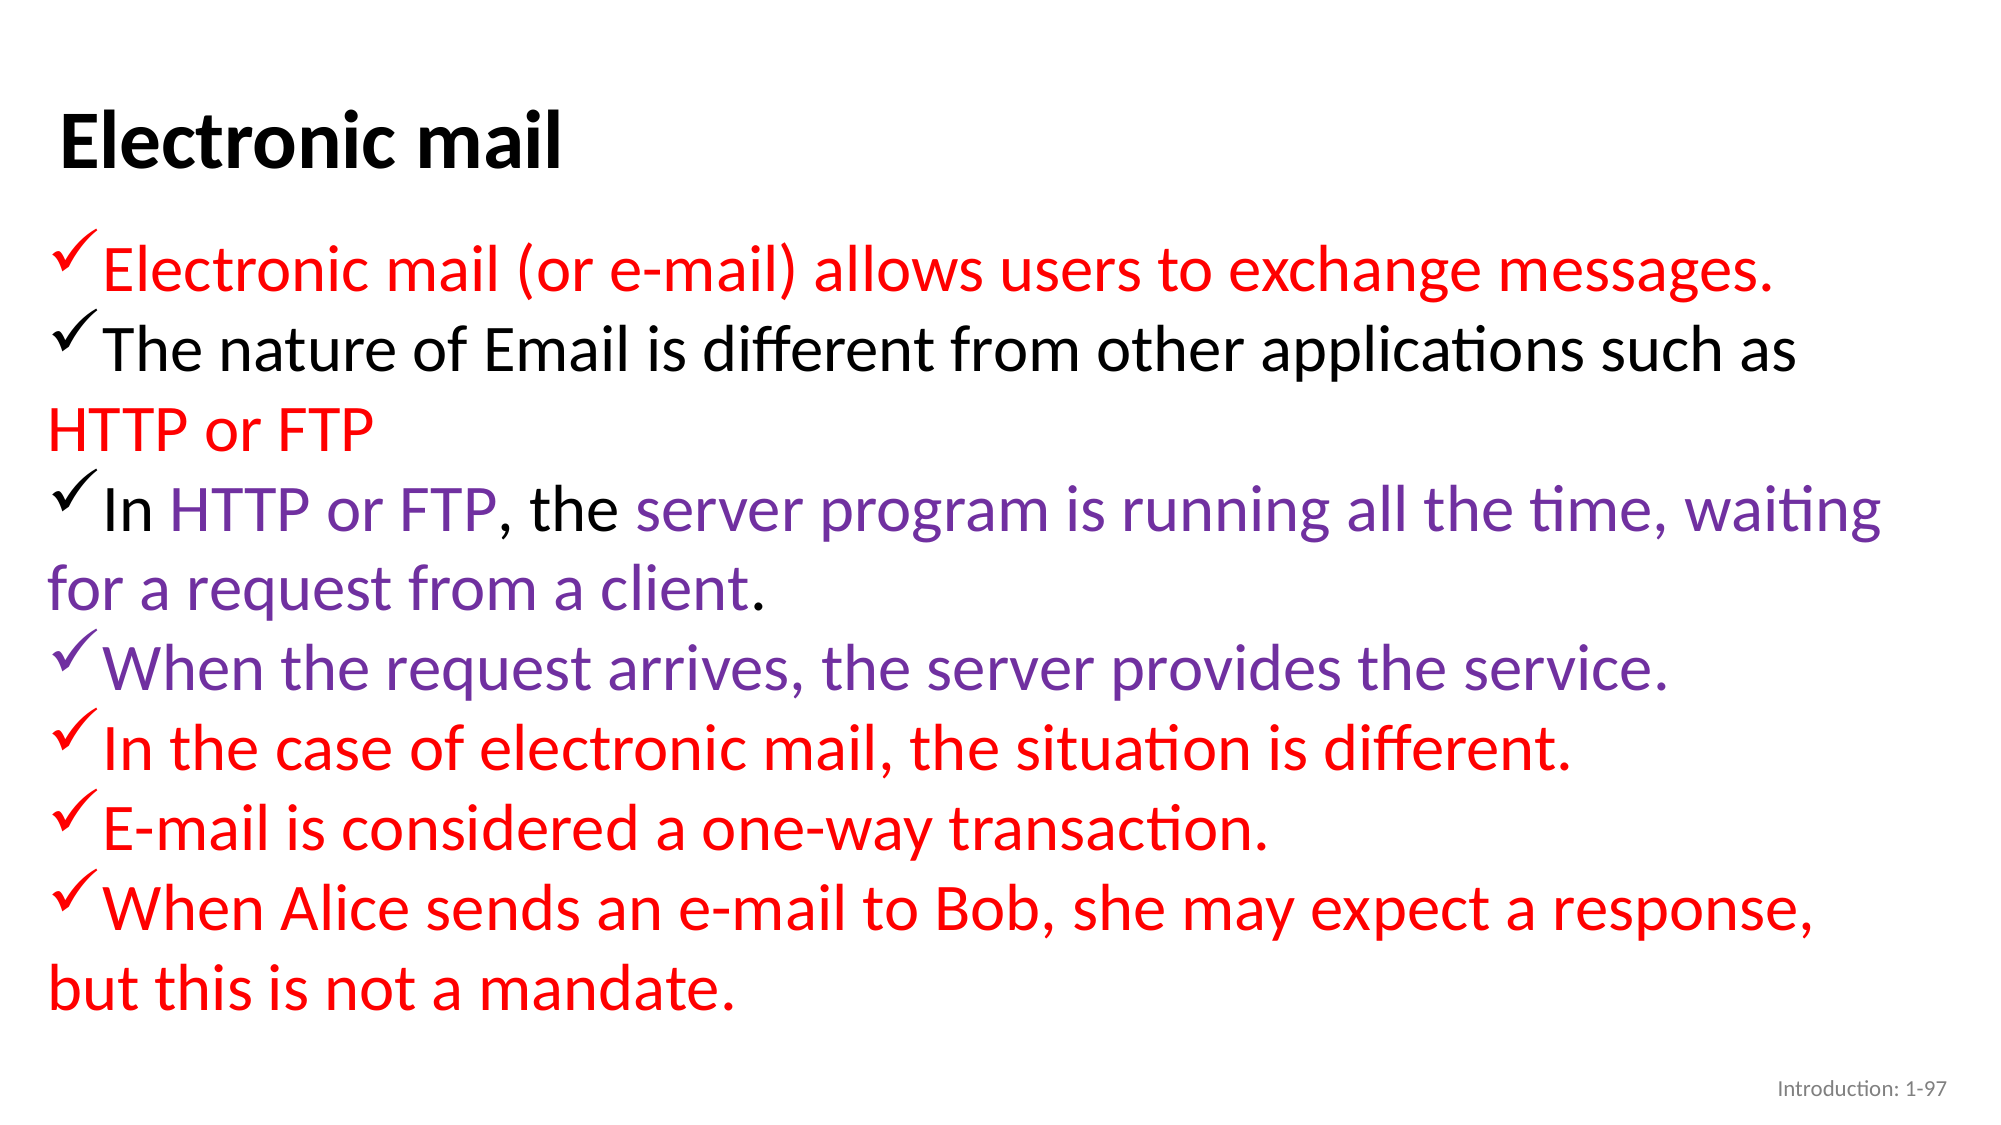

# Electronic mail
Electronic mail (or e-mail) allows users to exchange messages.
The nature of Email is different from other applications such as HTTP or FTP
In HTTP or FTP, the server program is running all the time, waiting for a request from a client.
When the request arrives, the server provides the service.
In the case of electronic mail, the situation is different.
E-mail is considered a one-way transaction.
When Alice sends an e-mail to Bob, she may expect a response, but this is not a mandate.
97